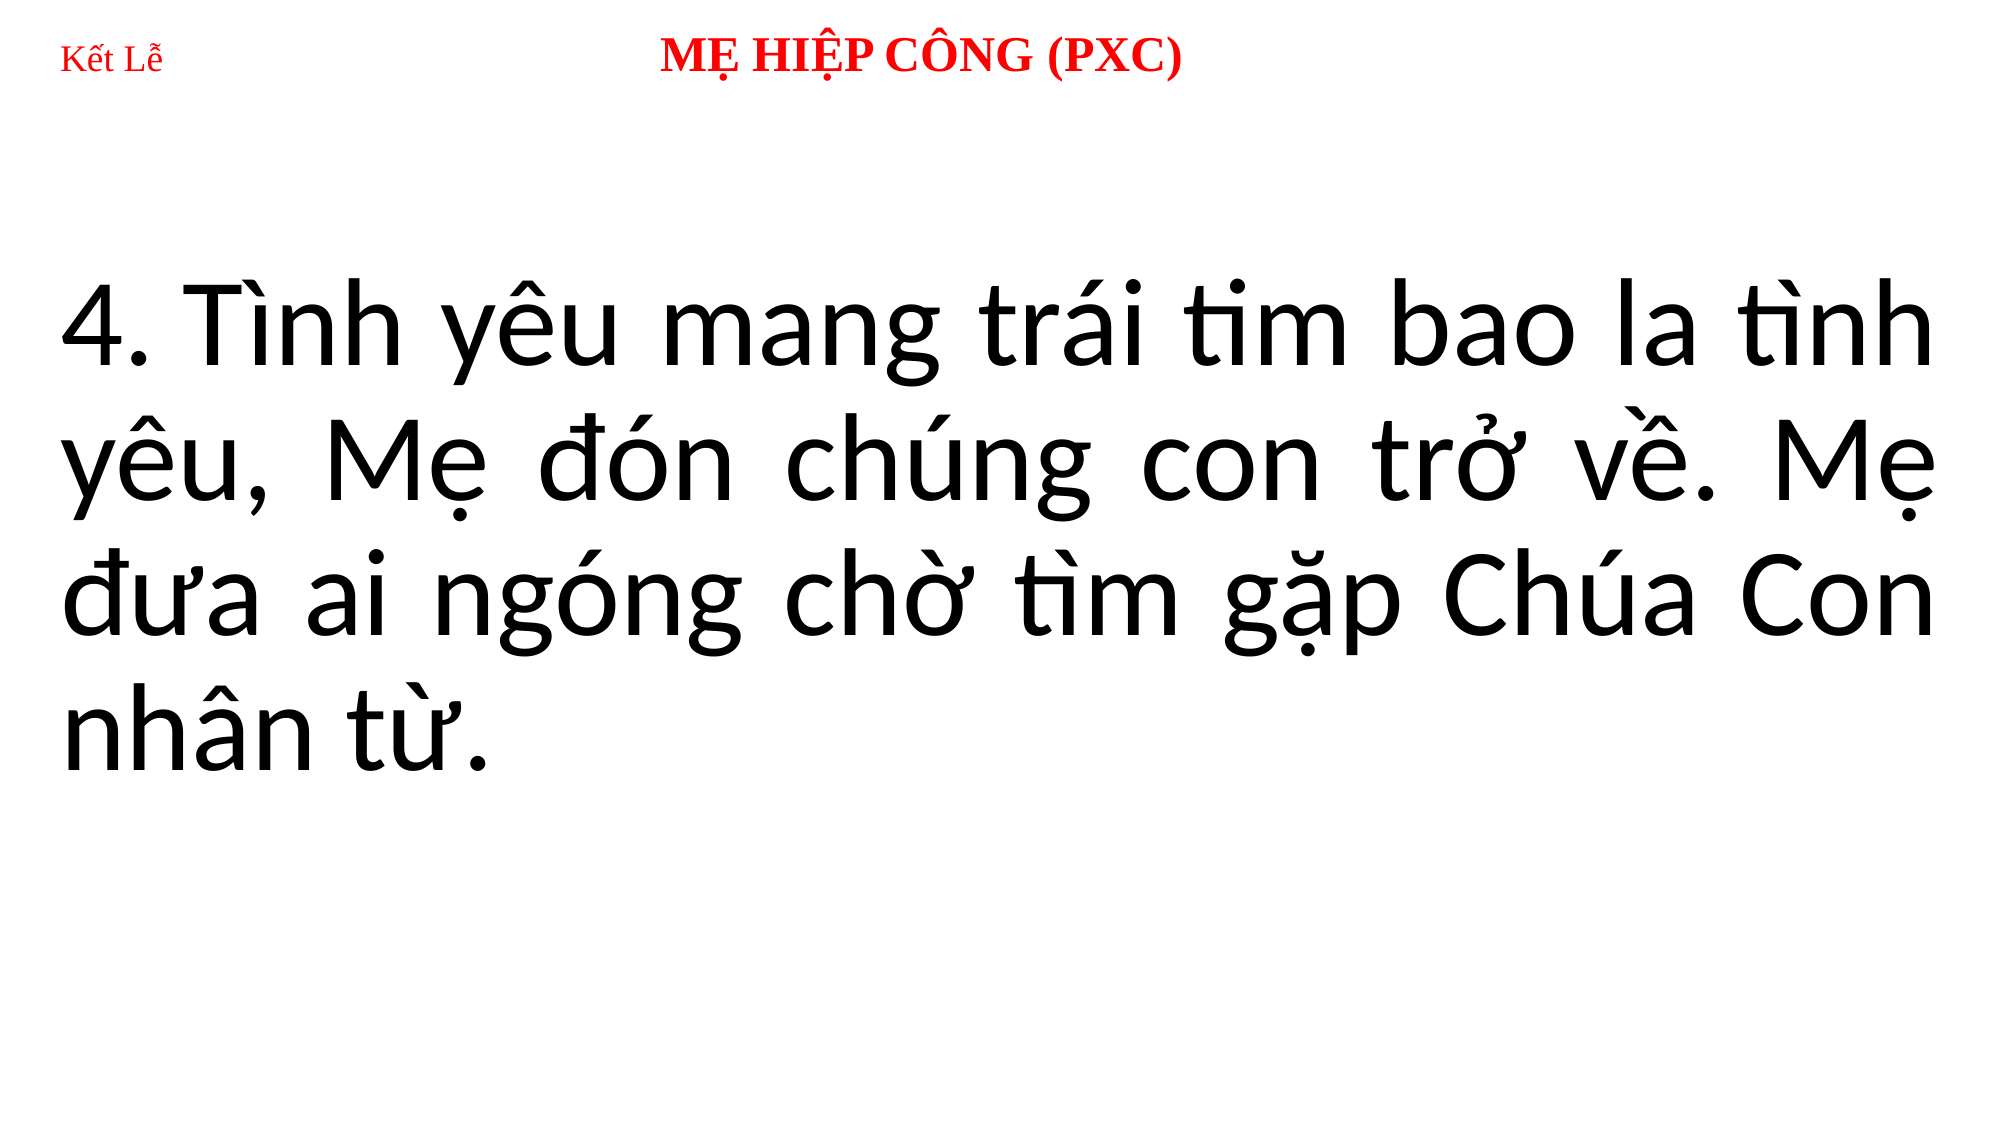

# Kết Lễ                                     	MẸ HIỆP CÔNG (PXC)
4. Tình yêu mang trái tim bao la tình yêu, Mẹ đón chúng con trở về. Mẹ đưa ai ngóng chờ tìm gặp Chúa Con nhân từ.